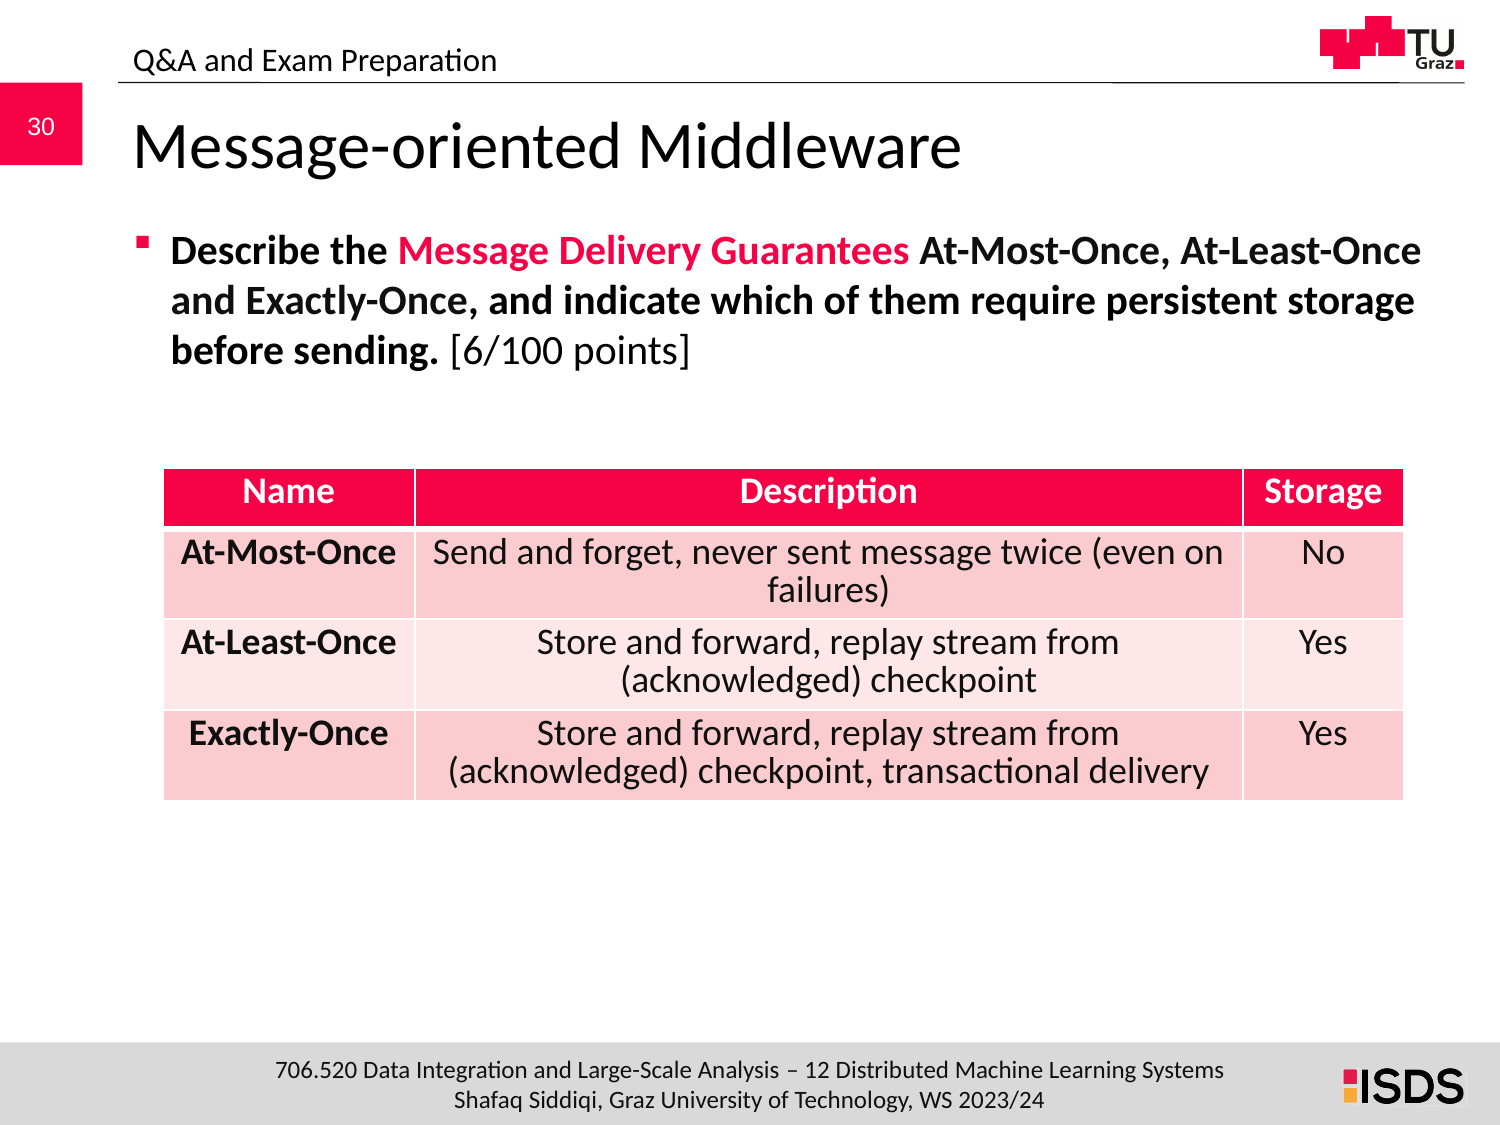

Q&A and Exam Preparation
# Message-oriented Middleware
Describe the Message Delivery Guarantees At-Most-Once, At-Least-Once and Exactly-Once, and indicate which of them require persistent storage before sending. [6/100 points]
| Name | Description | Storage |
| --- | --- | --- |
| At-Most-Once | Send and forget, never sent message twice (even on failures) | No |
| At-Least-Once | Store and forward, replay stream from (acknowledged) checkpoint | Yes |
| Exactly-Once | Store and forward, replay stream from (acknowledged) checkpoint, transactional delivery | Yes |